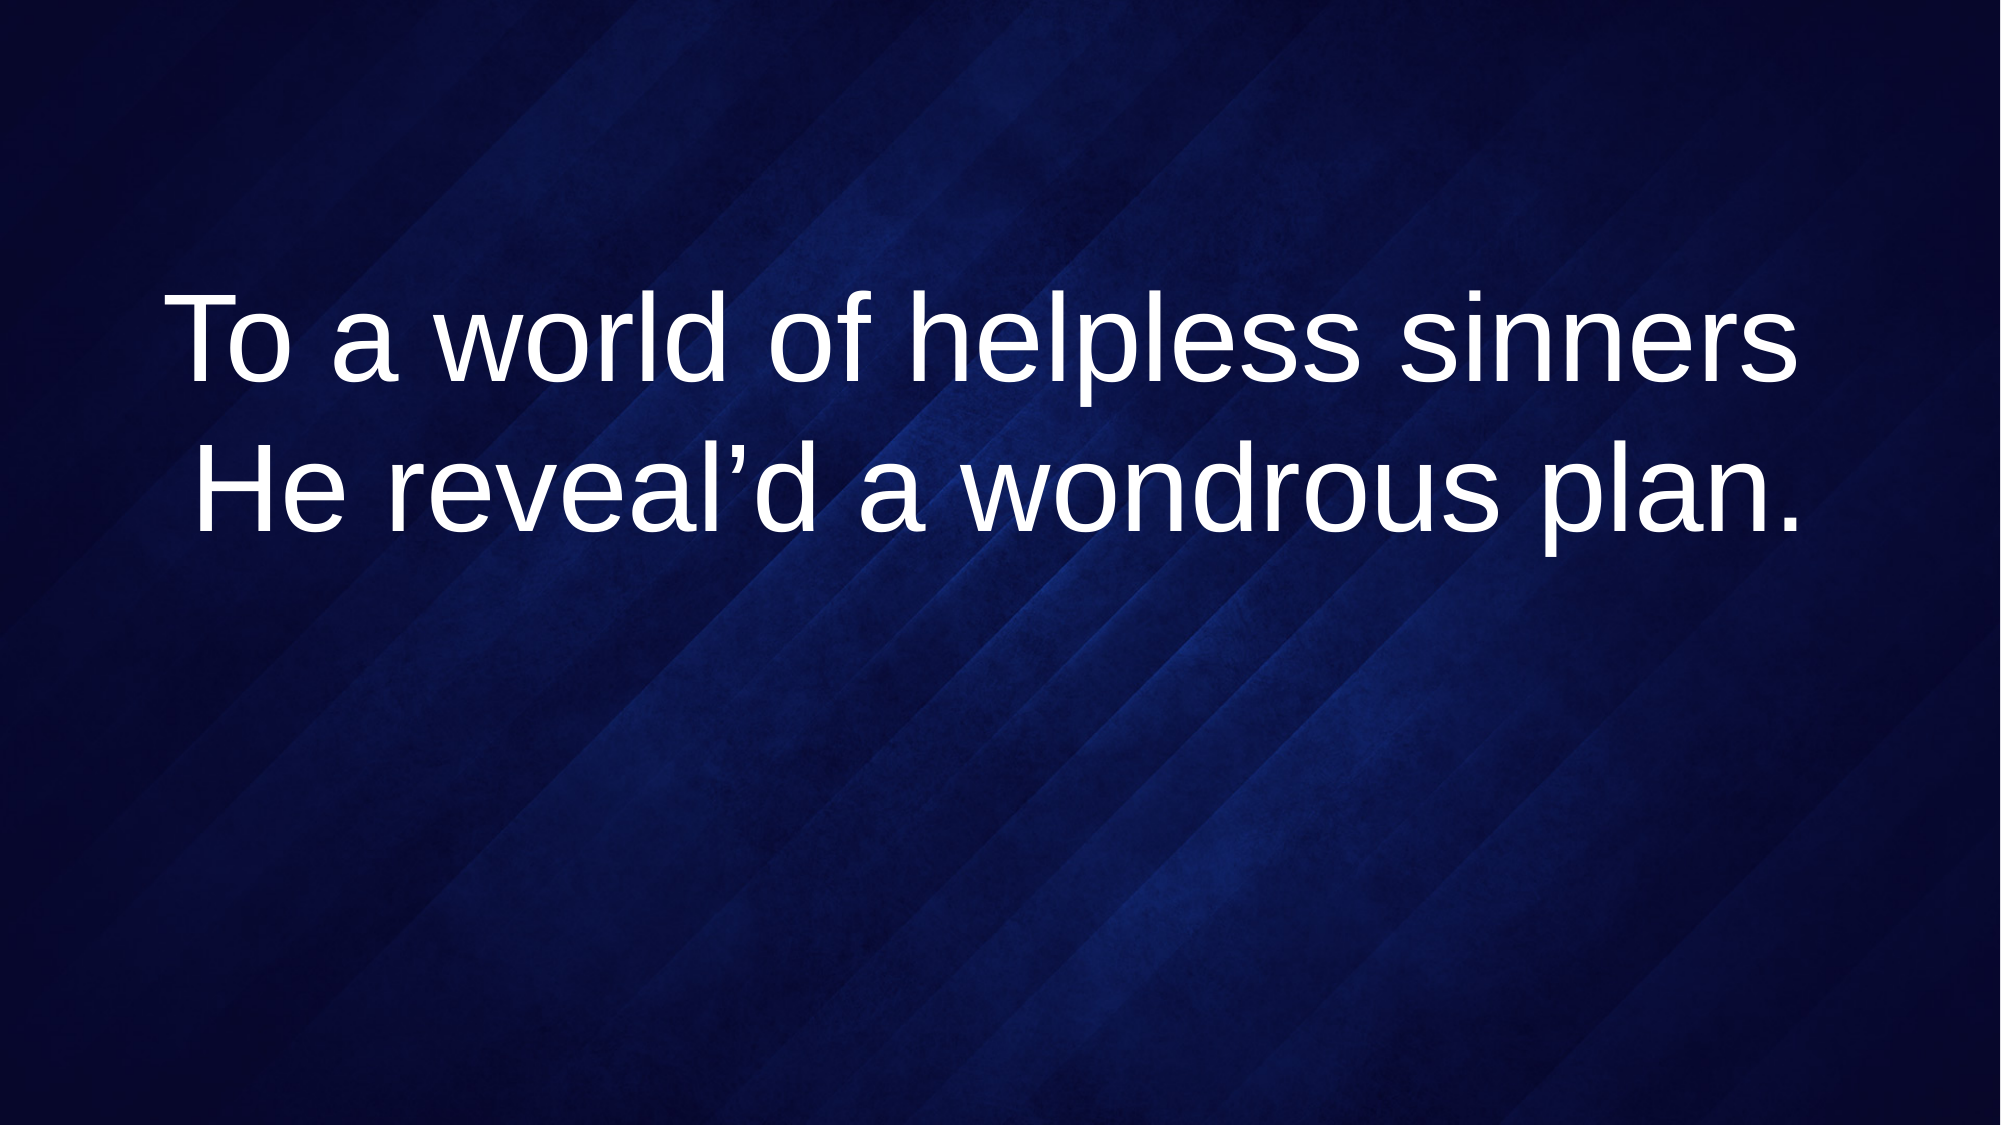

# To a world of helpless sinners He reveal’d a wondrous plan.